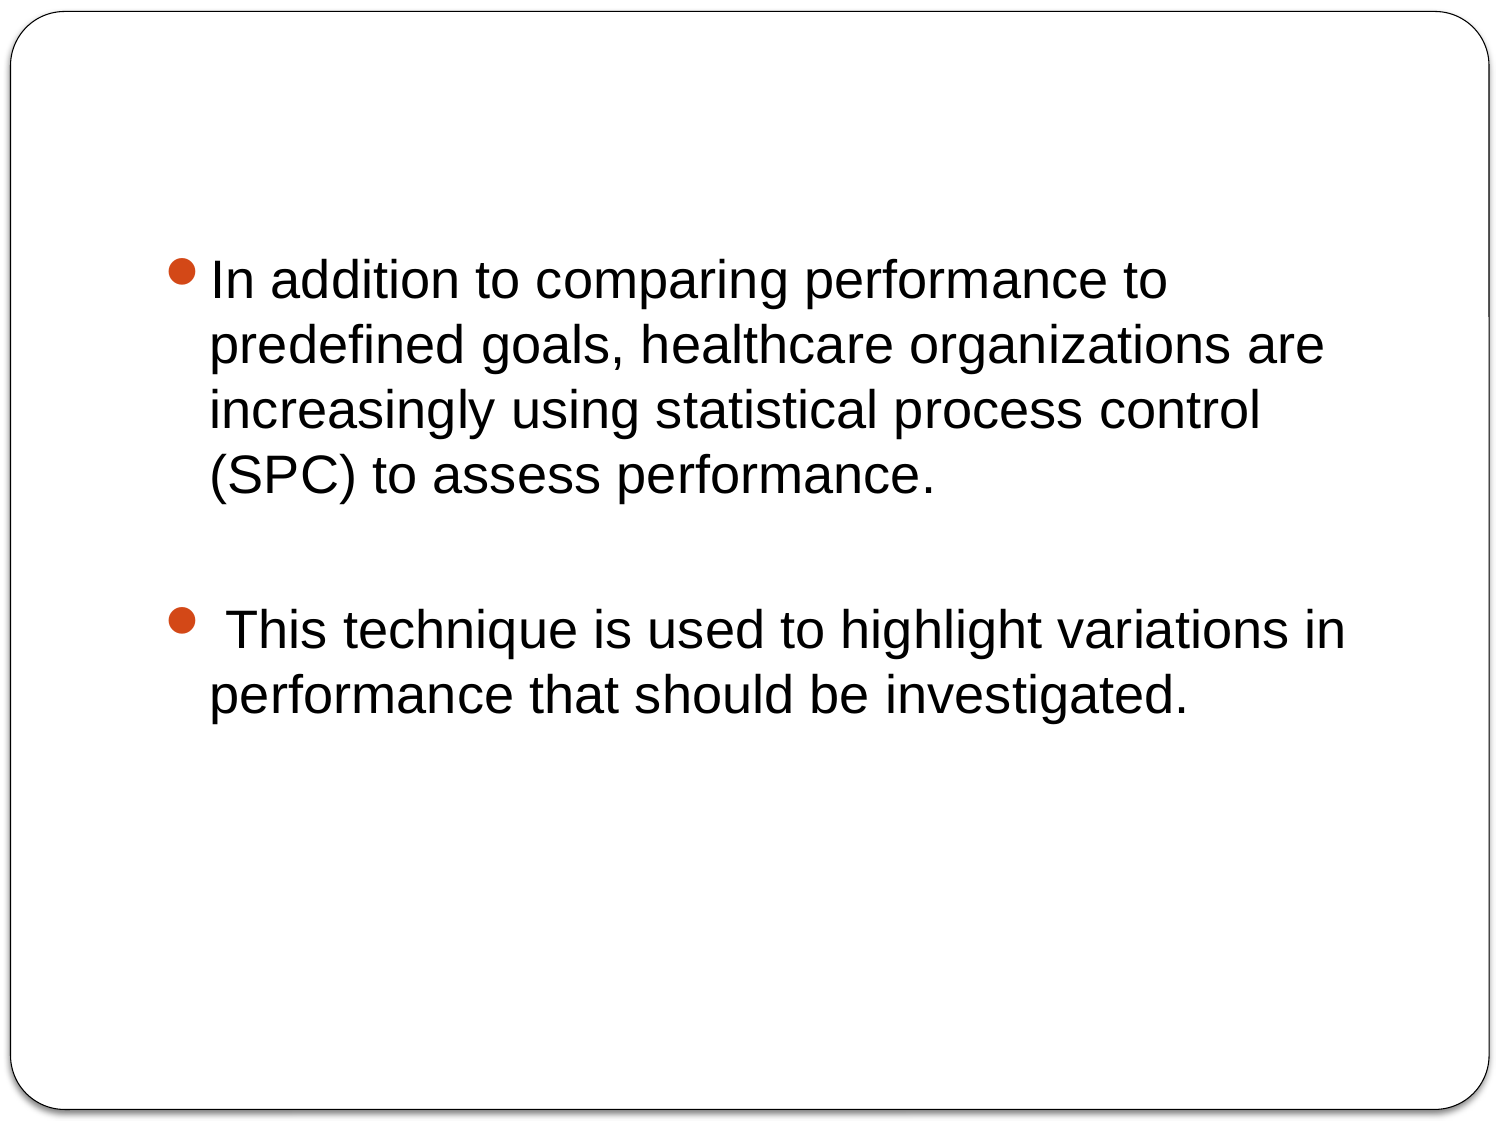

#
In addition to comparing performance to predefined goals, healthcare organizations are increasingly using statistical process control (SPC) to assess performance.

 This technique is used to highlight variations in performance that should be investigated.